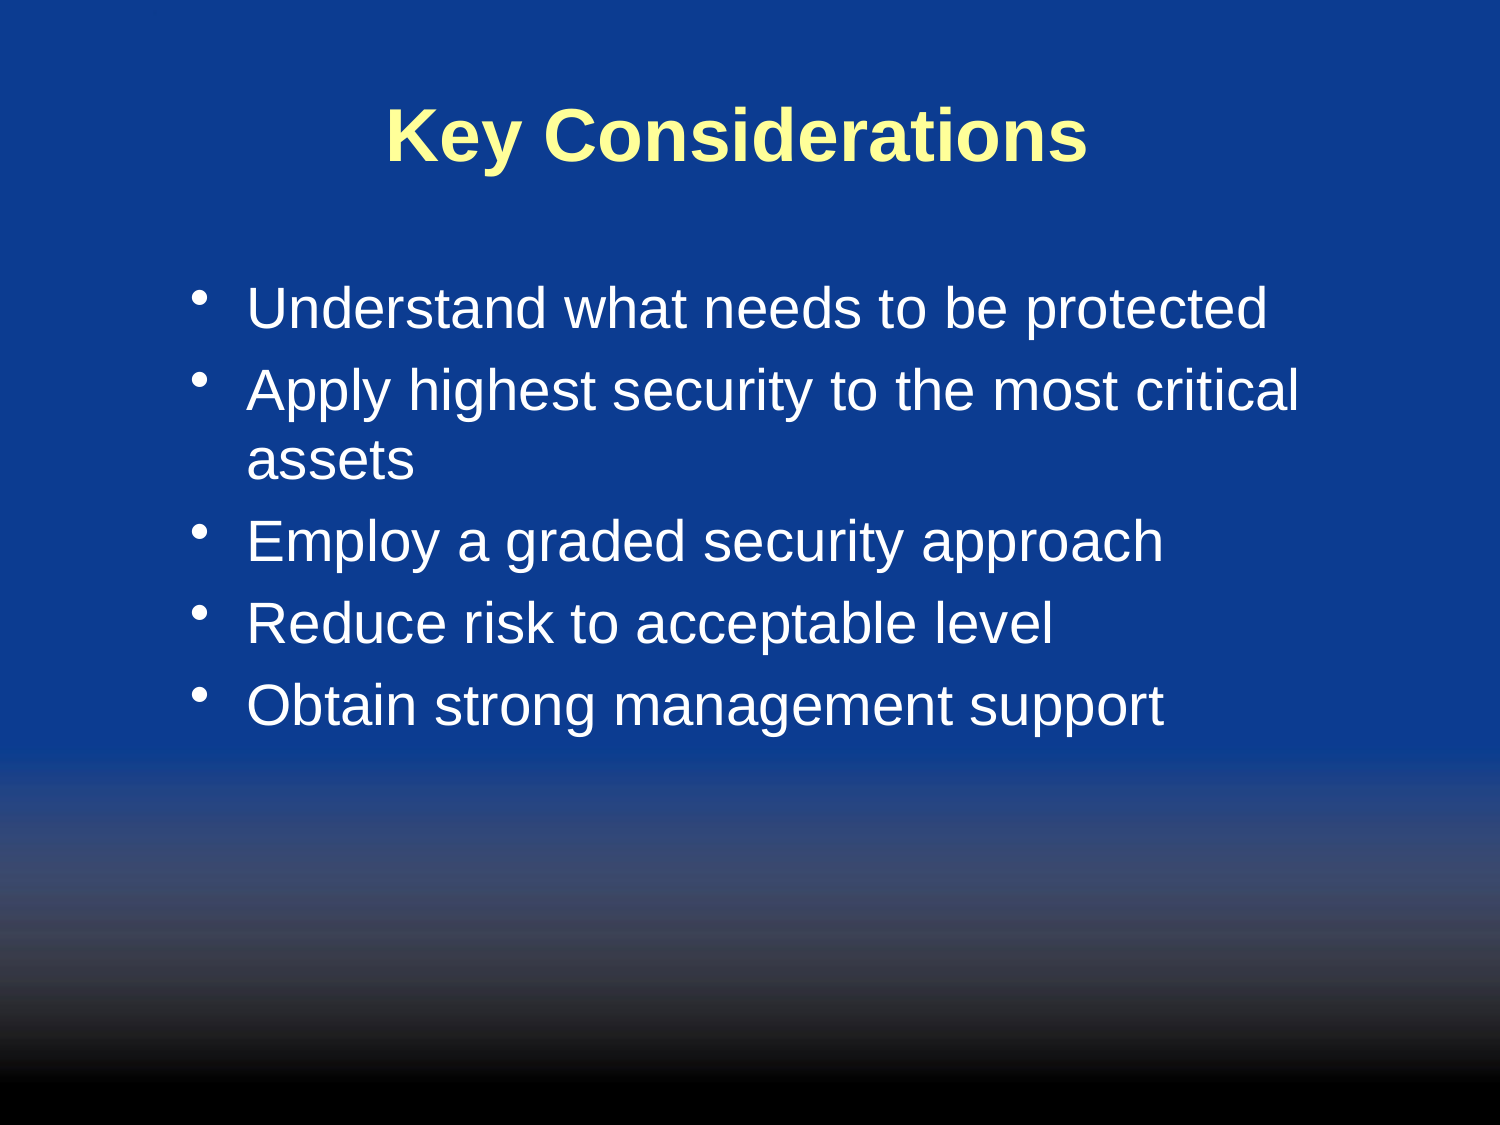

# Key Considerations
Understand what needs to be protected
Apply highest security to the most critical assets
Employ a graded security approach
Reduce risk to acceptable level
Obtain strong management support